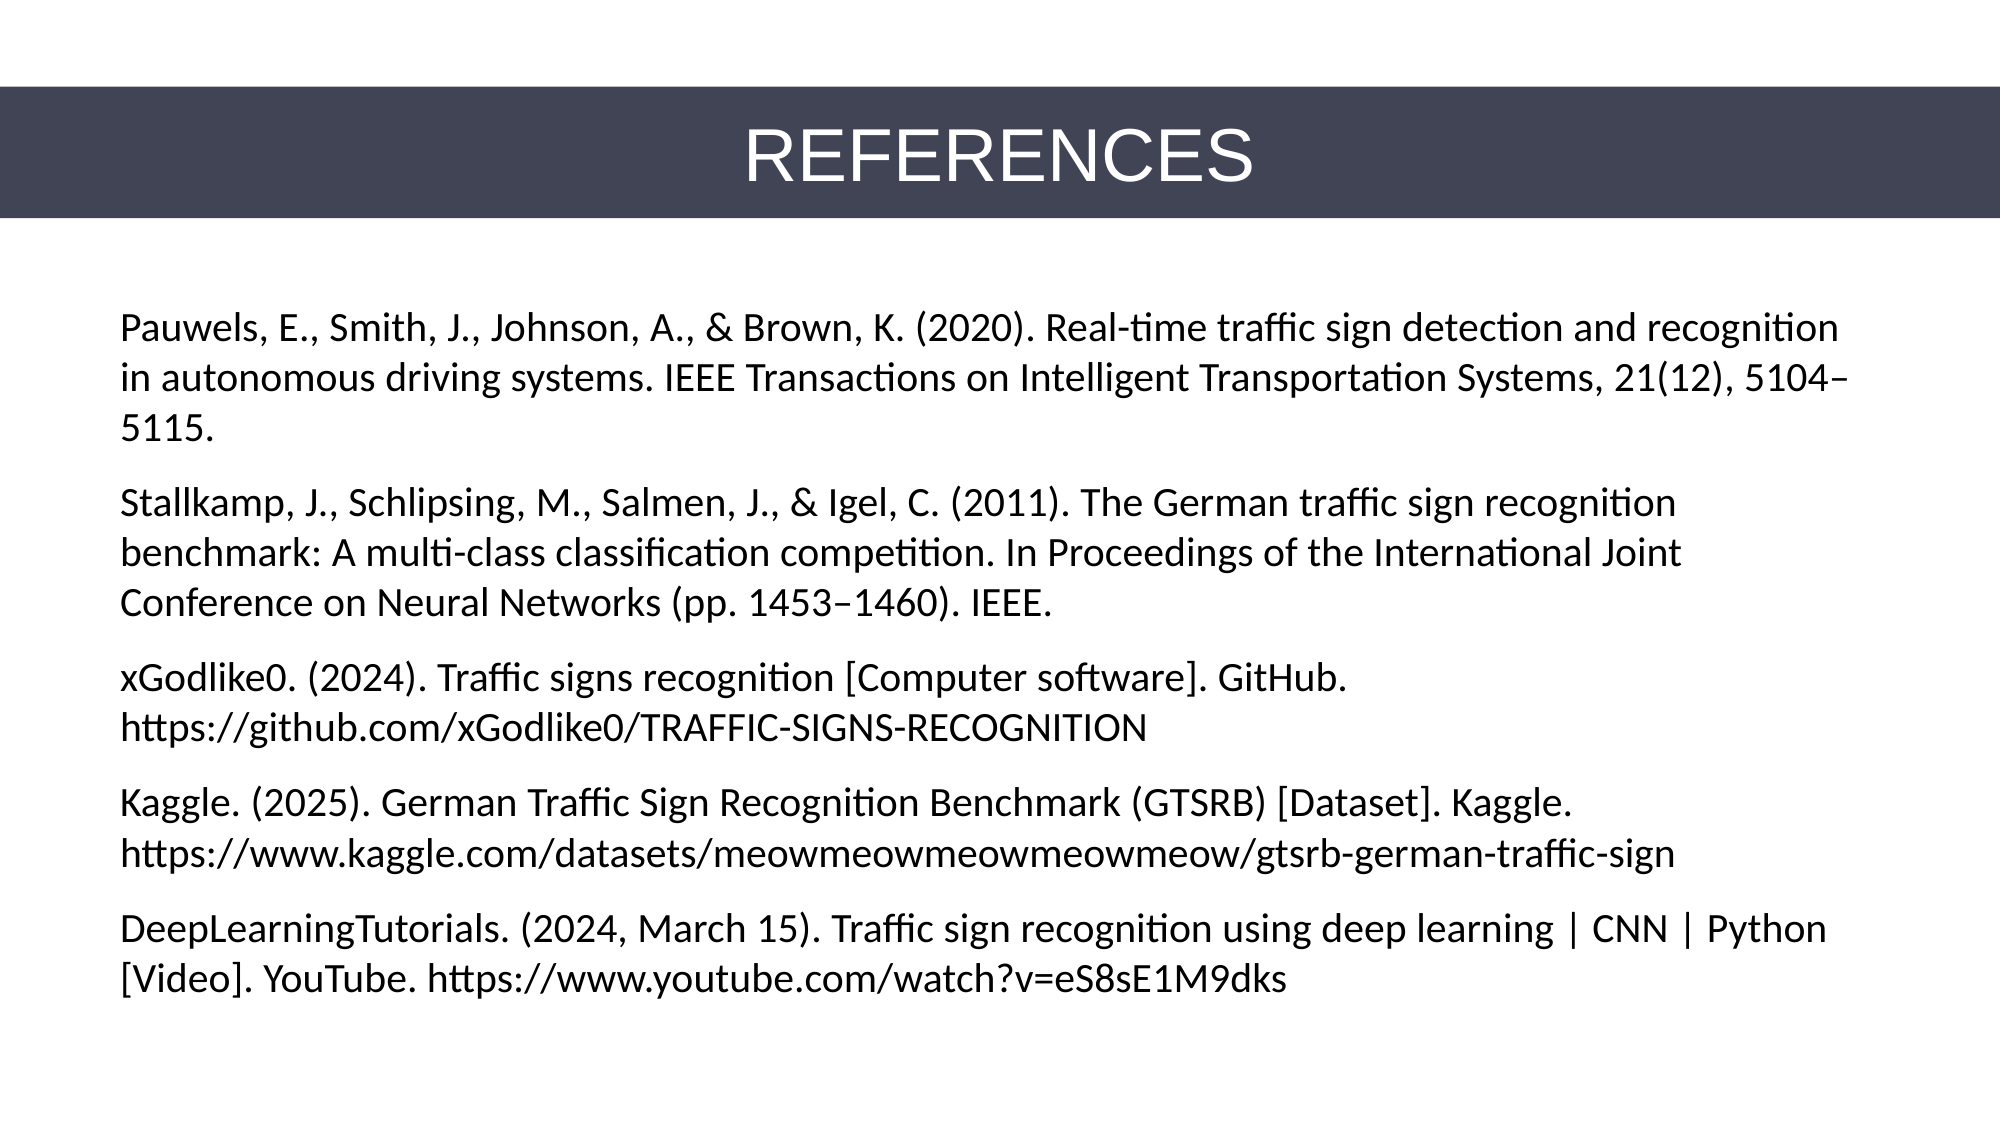

REFERENCES
Pauwels, E., Smith, J., Johnson, A., & Brown, K. (2020). Real-time traffic sign detection and recognition in autonomous driving systems. IEEE Transactions on Intelligent Transportation Systems, 21(12), 5104–5115.
Stallkamp, J., Schlipsing, M., Salmen, J., & Igel, C. (2011). The German traffic sign recognition benchmark: A multi-class classification competition. In Proceedings of the International Joint Conference on Neural Networks (pp. 1453–1460). IEEE.
xGodlike0. (2024). Traffic signs recognition [Computer software]. GitHub. https://github.com/xGodlike0/TRAFFIC-SIGNS-RECOGNITION
Kaggle. (2025). German Traffic Sign Recognition Benchmark (GTSRB) [Dataset]. Kaggle. https://www.kaggle.com/datasets/meowmeowmeowmeowmeow/gtsrb-german-traffic-sign
DeepLearningTutorials. (2024, March 15). Traffic sign recognition using deep learning | CNN | Python [Video]. YouTube. https://www.youtube.com/watch?v=eS8sE1M9dks